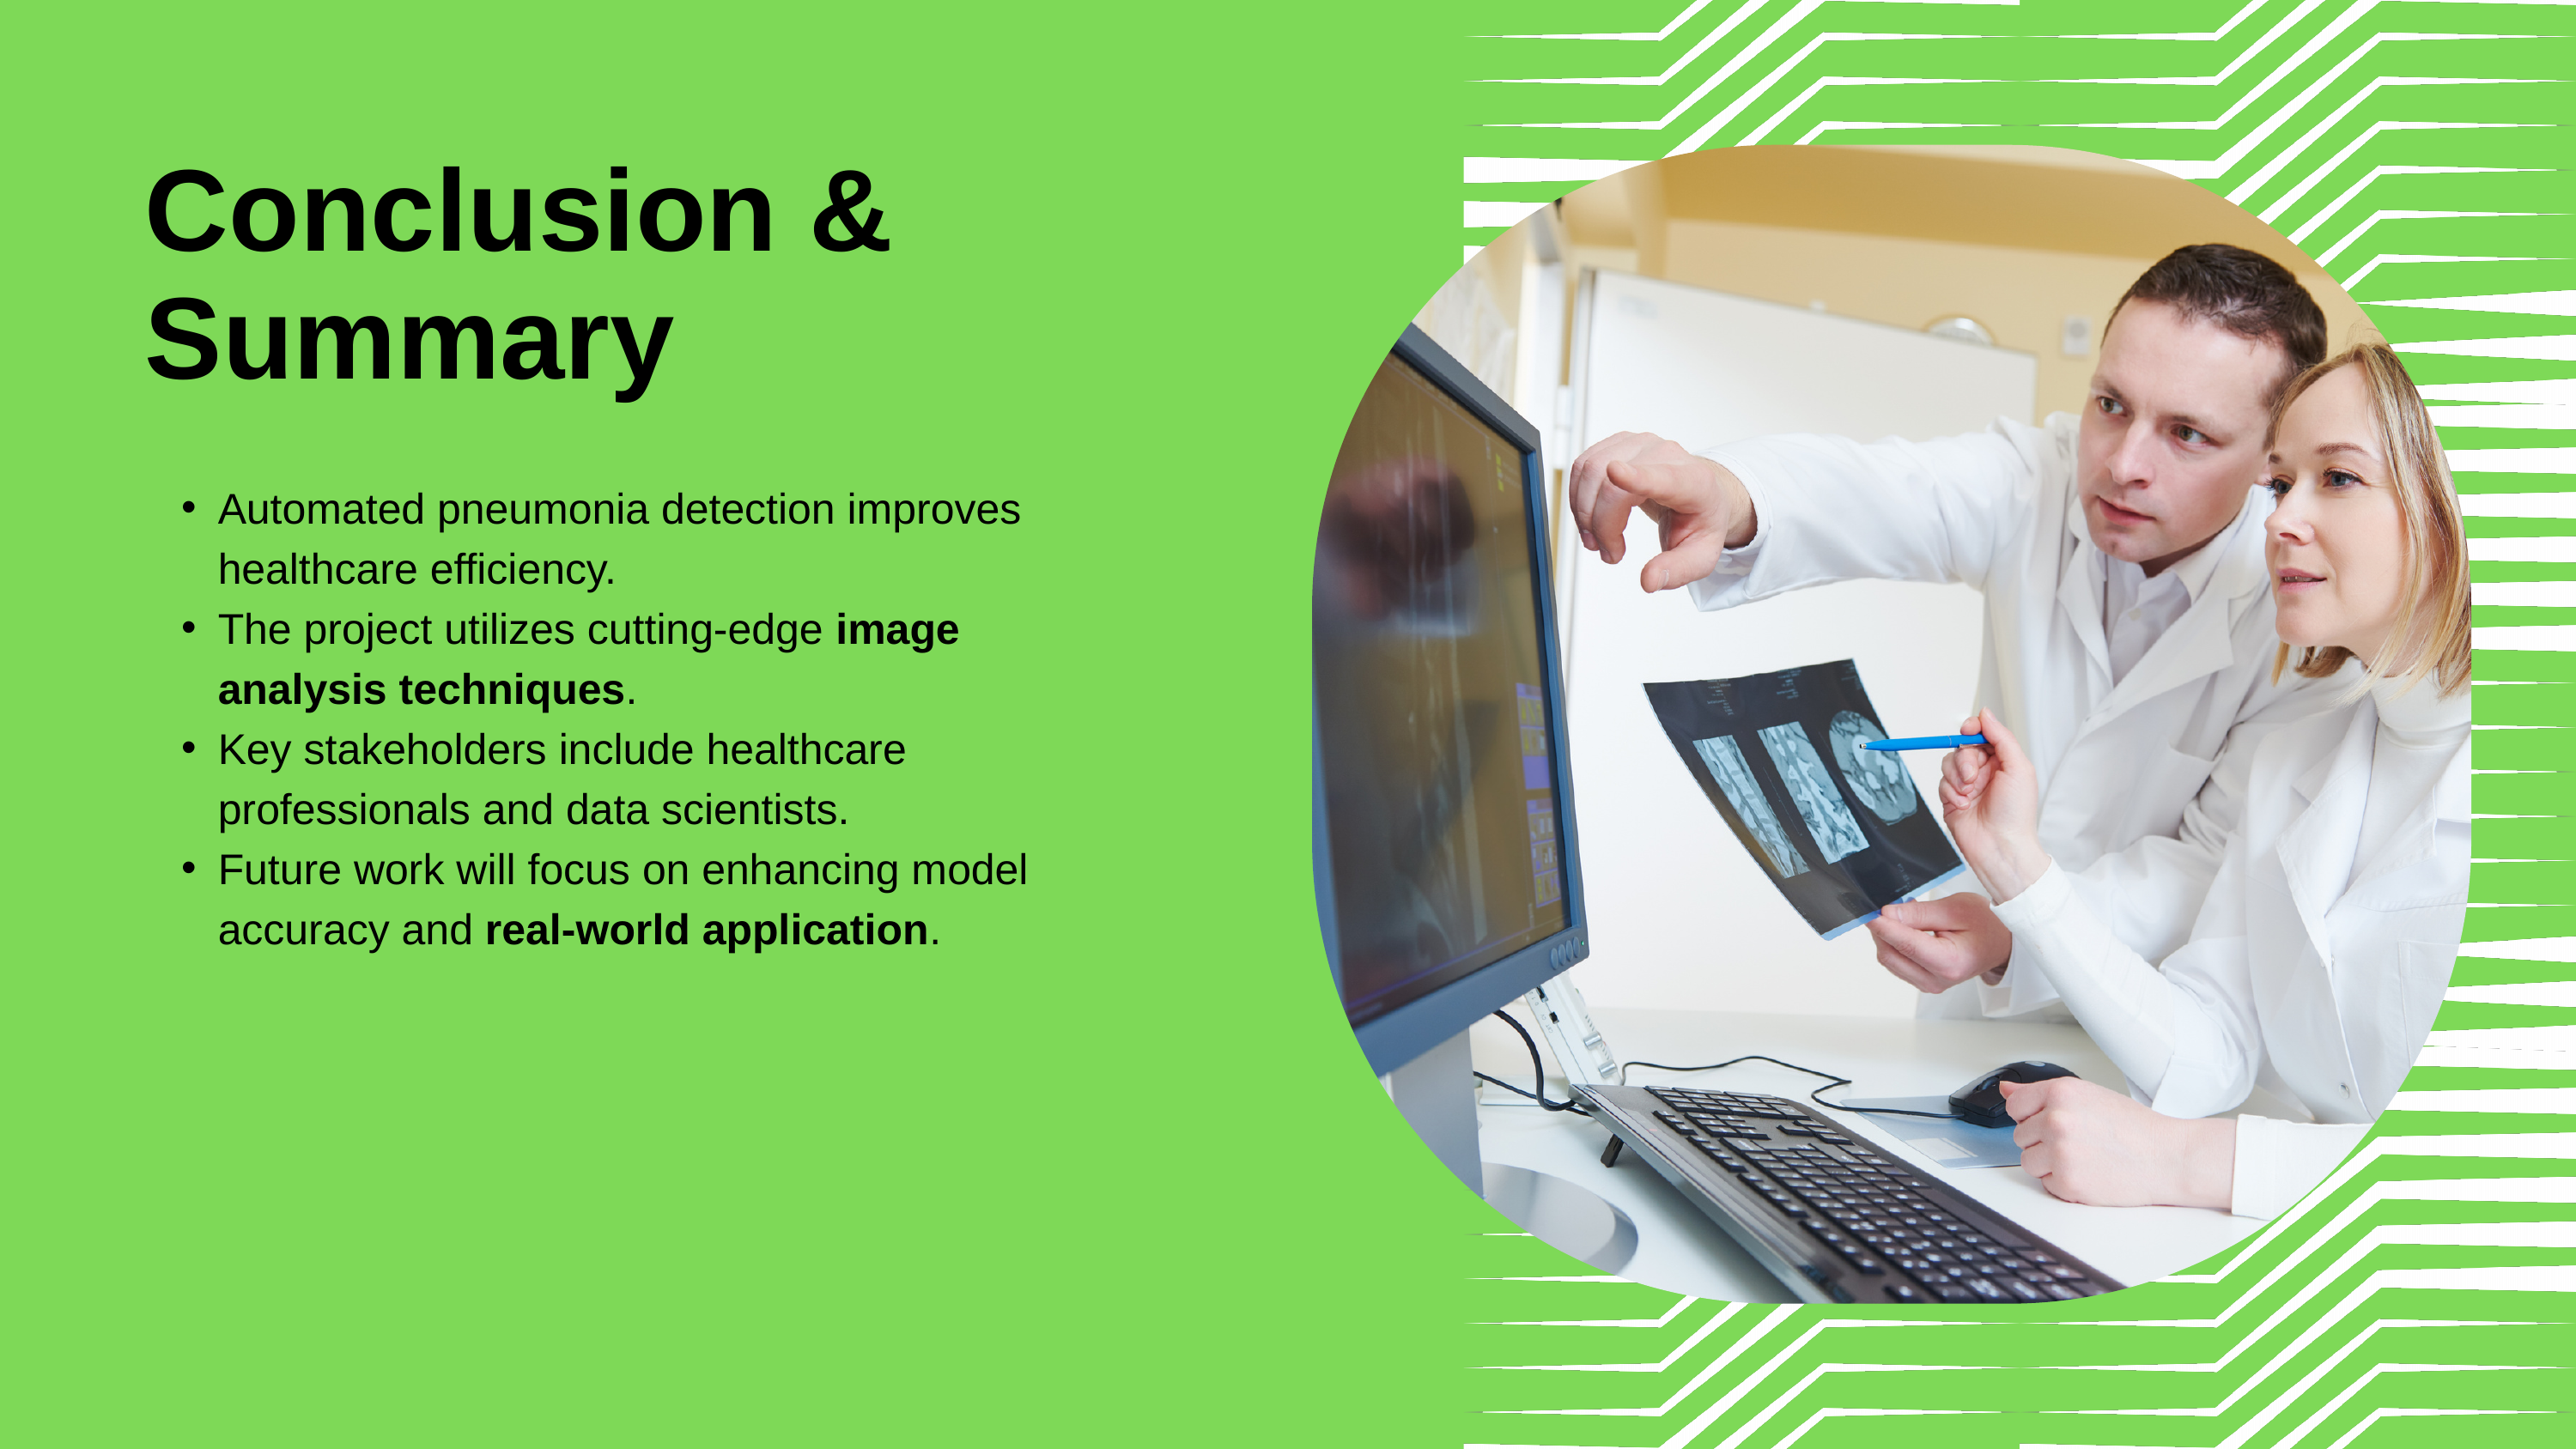

Conclusion & Summary
Automated pneumonia detection improves healthcare efficiency.
The project utilizes cutting-edge image analysis techniques.
Key stakeholders include healthcare professionals and data scientists.
Future work will focus on enhancing model accuracy and real-world application.